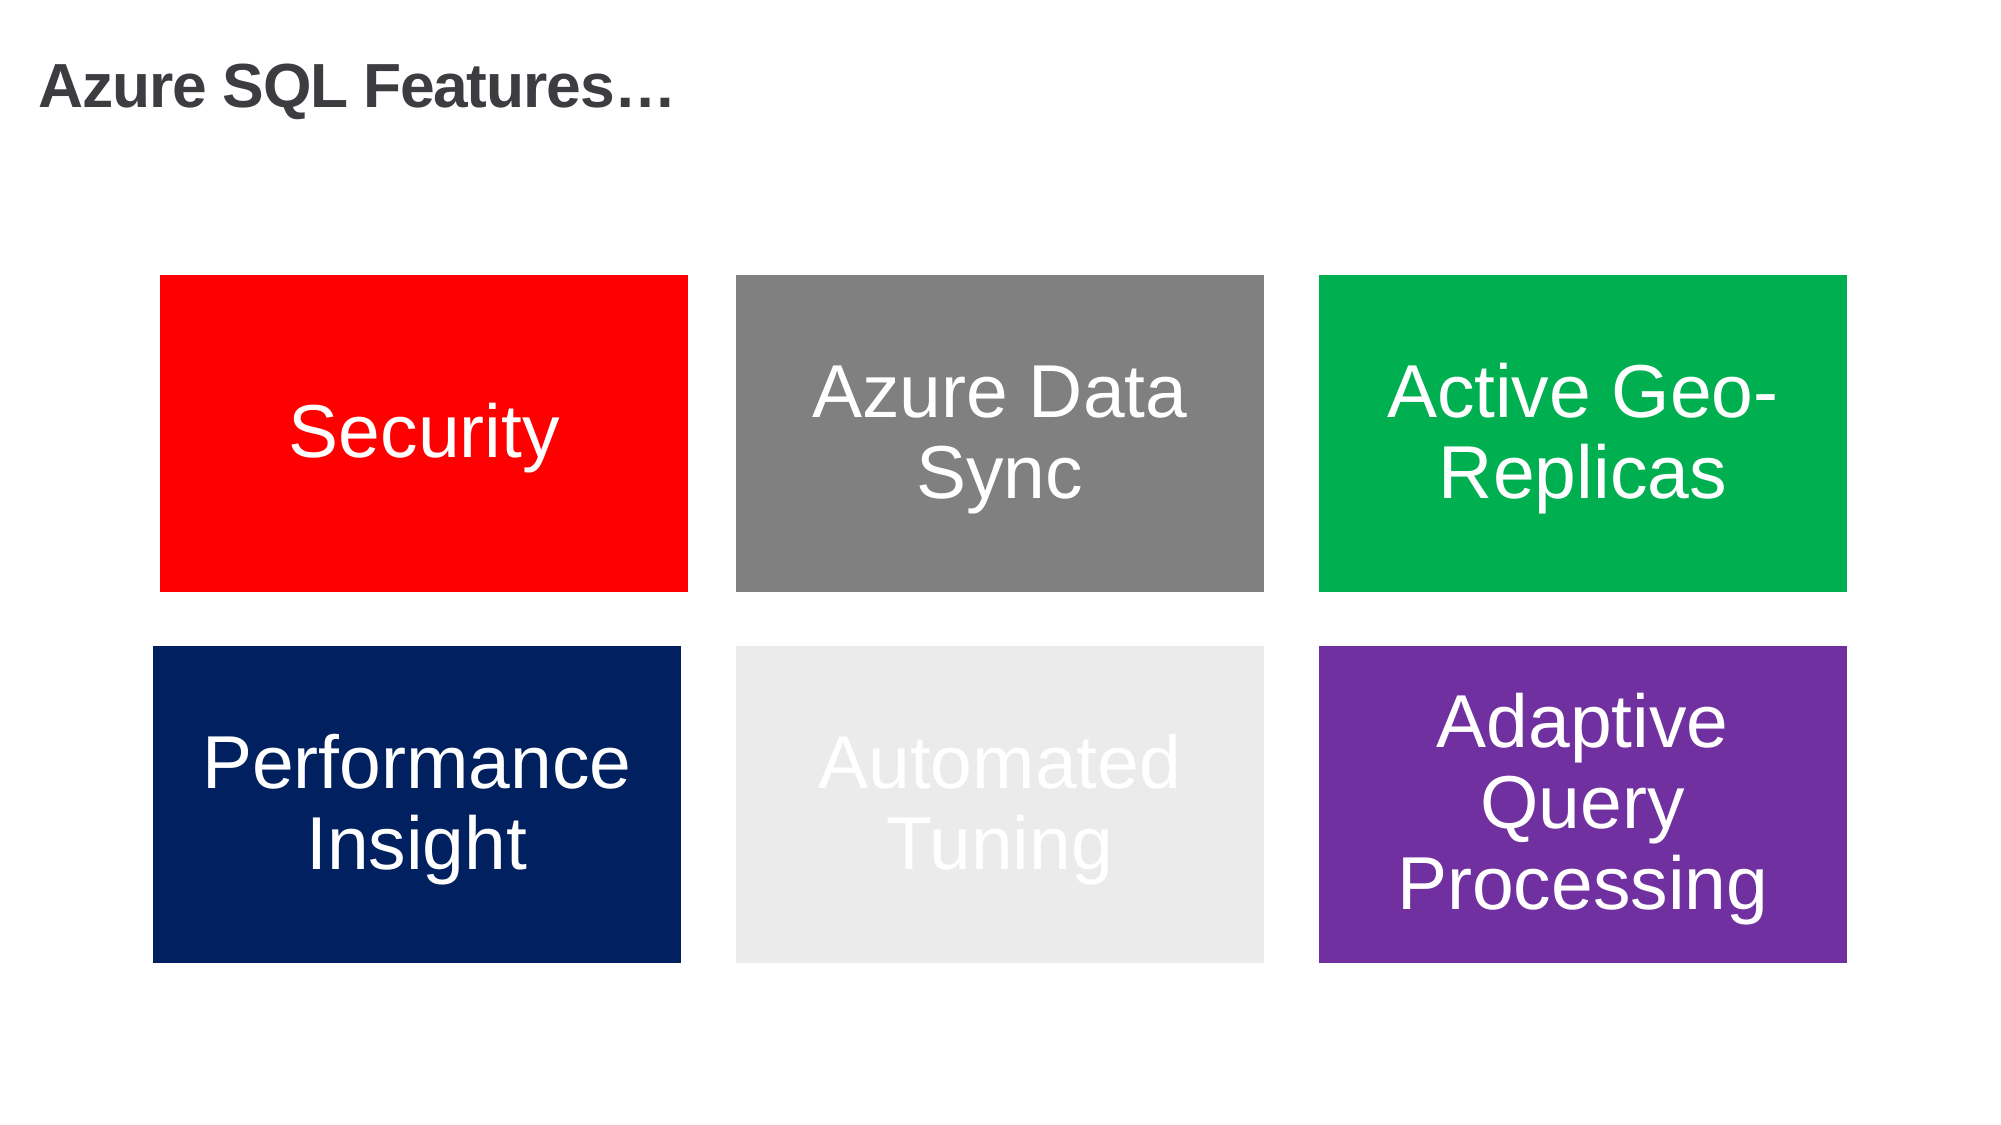

# Azure SQL Features…

Security
Azure Data Sync
Active Geo-Replicas
Performance Insight
Automated Tuning
Adaptive Query Processing